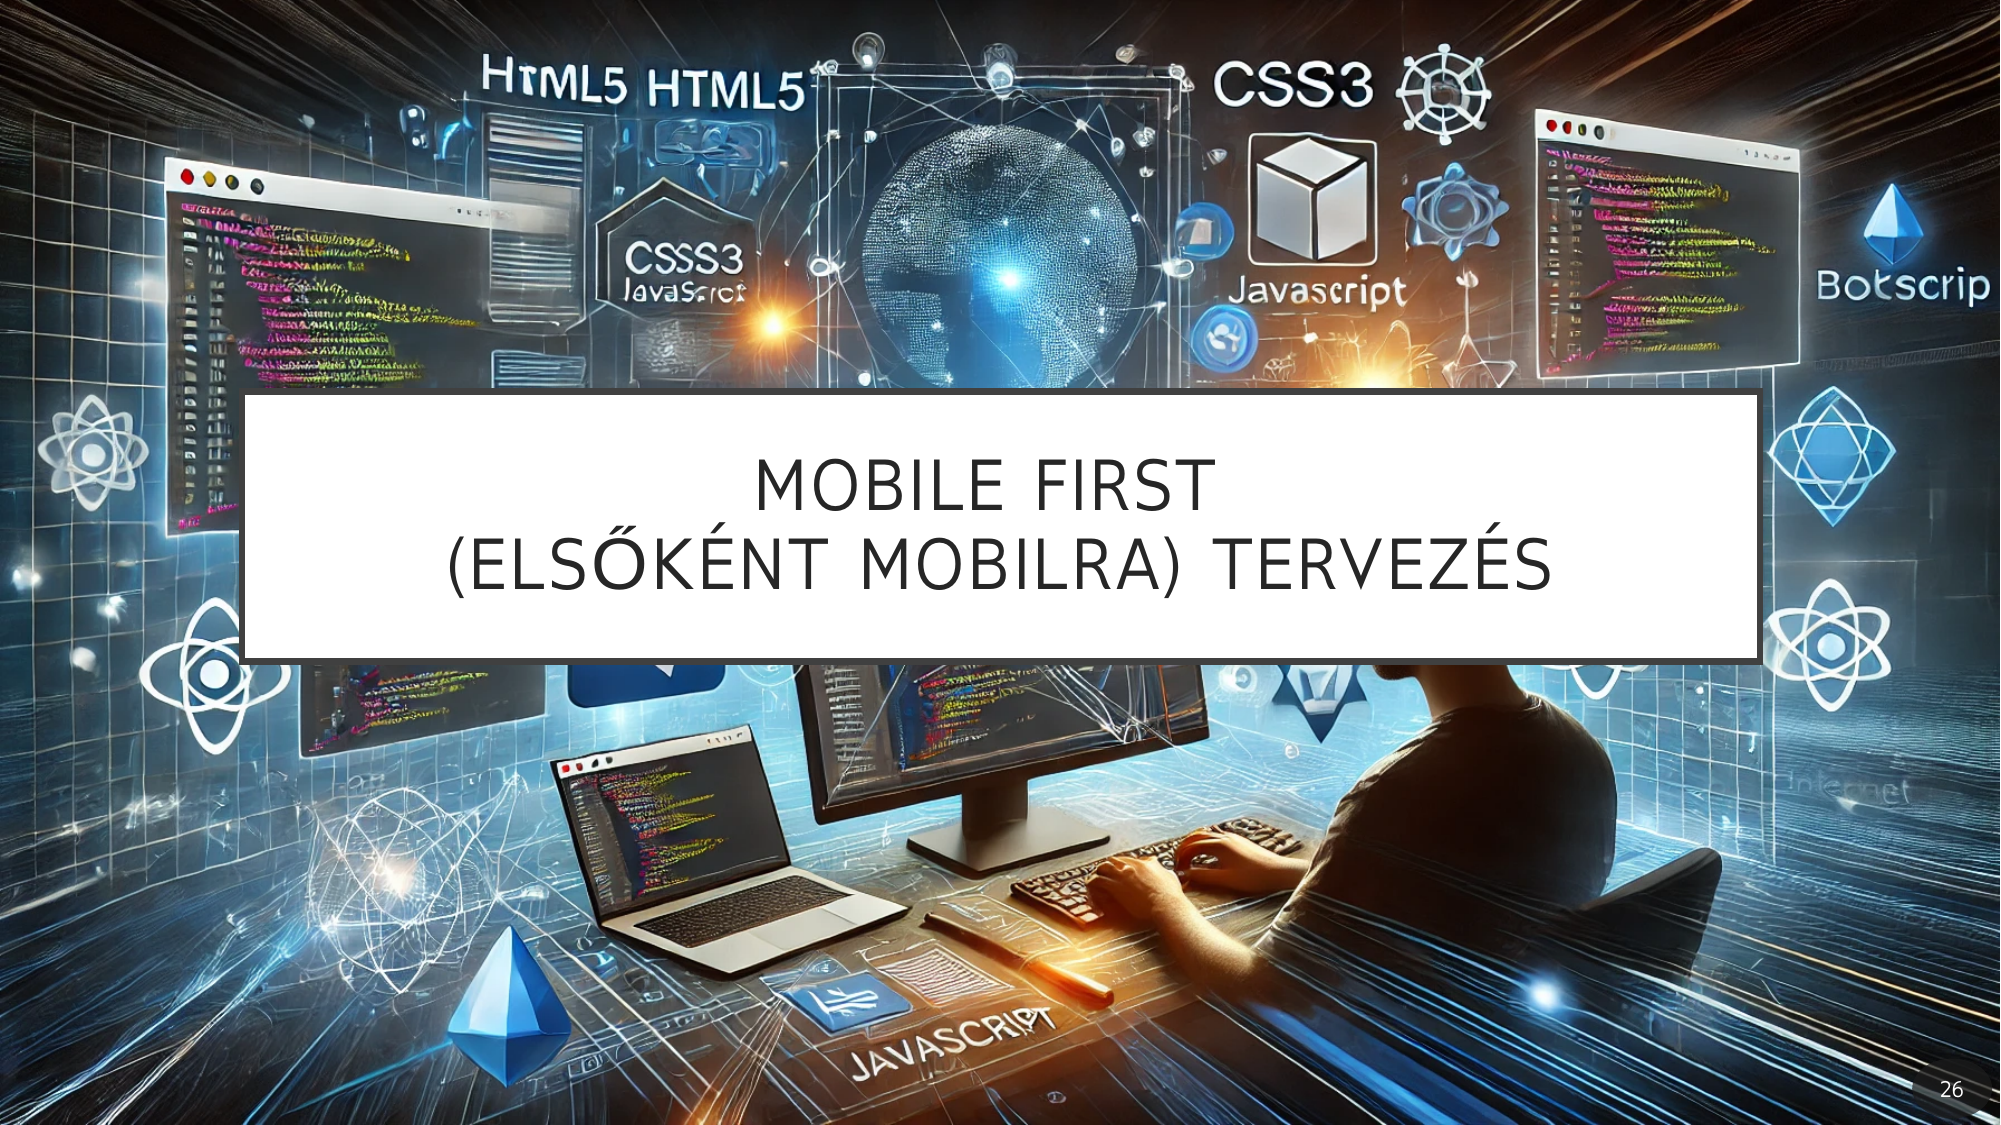

# mobile first (elsőként mobilra) tervezés

26